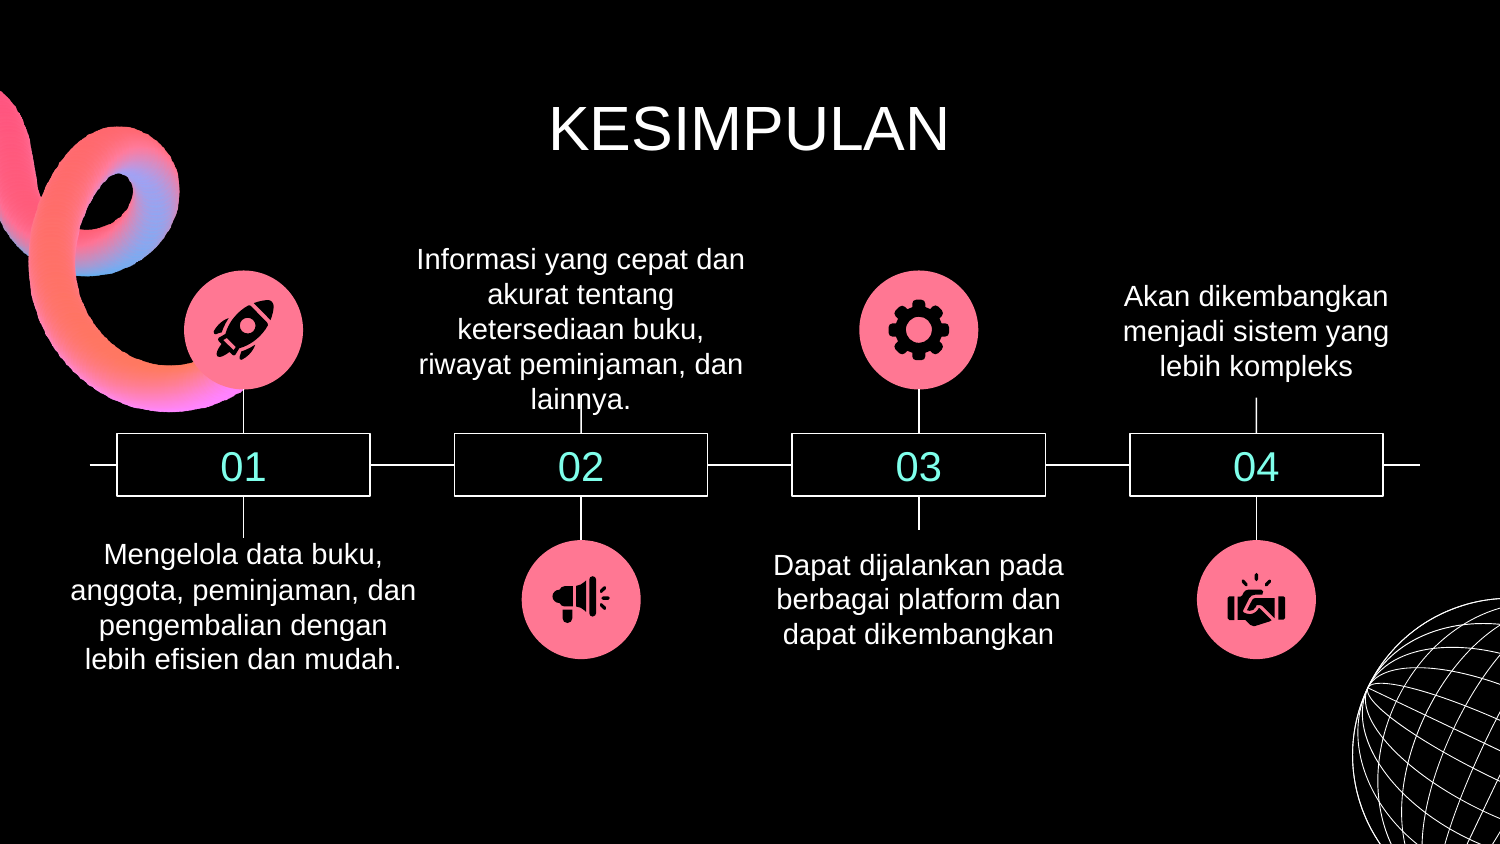

# KESIMPULAN
Informasi yang cepat dan akurat tentang ketersediaan buku, riwayat peminjaman, dan lainnya.
Akan dikembangkan menjadi sistem yang lebih kompleks

01
02
03
04
Dapat dijalankan pada berbagai platform dan dapat dikembangkan
Mengelola data buku, anggota, peminjaman, dan pengembalian dengan lebih efisien dan mudah.